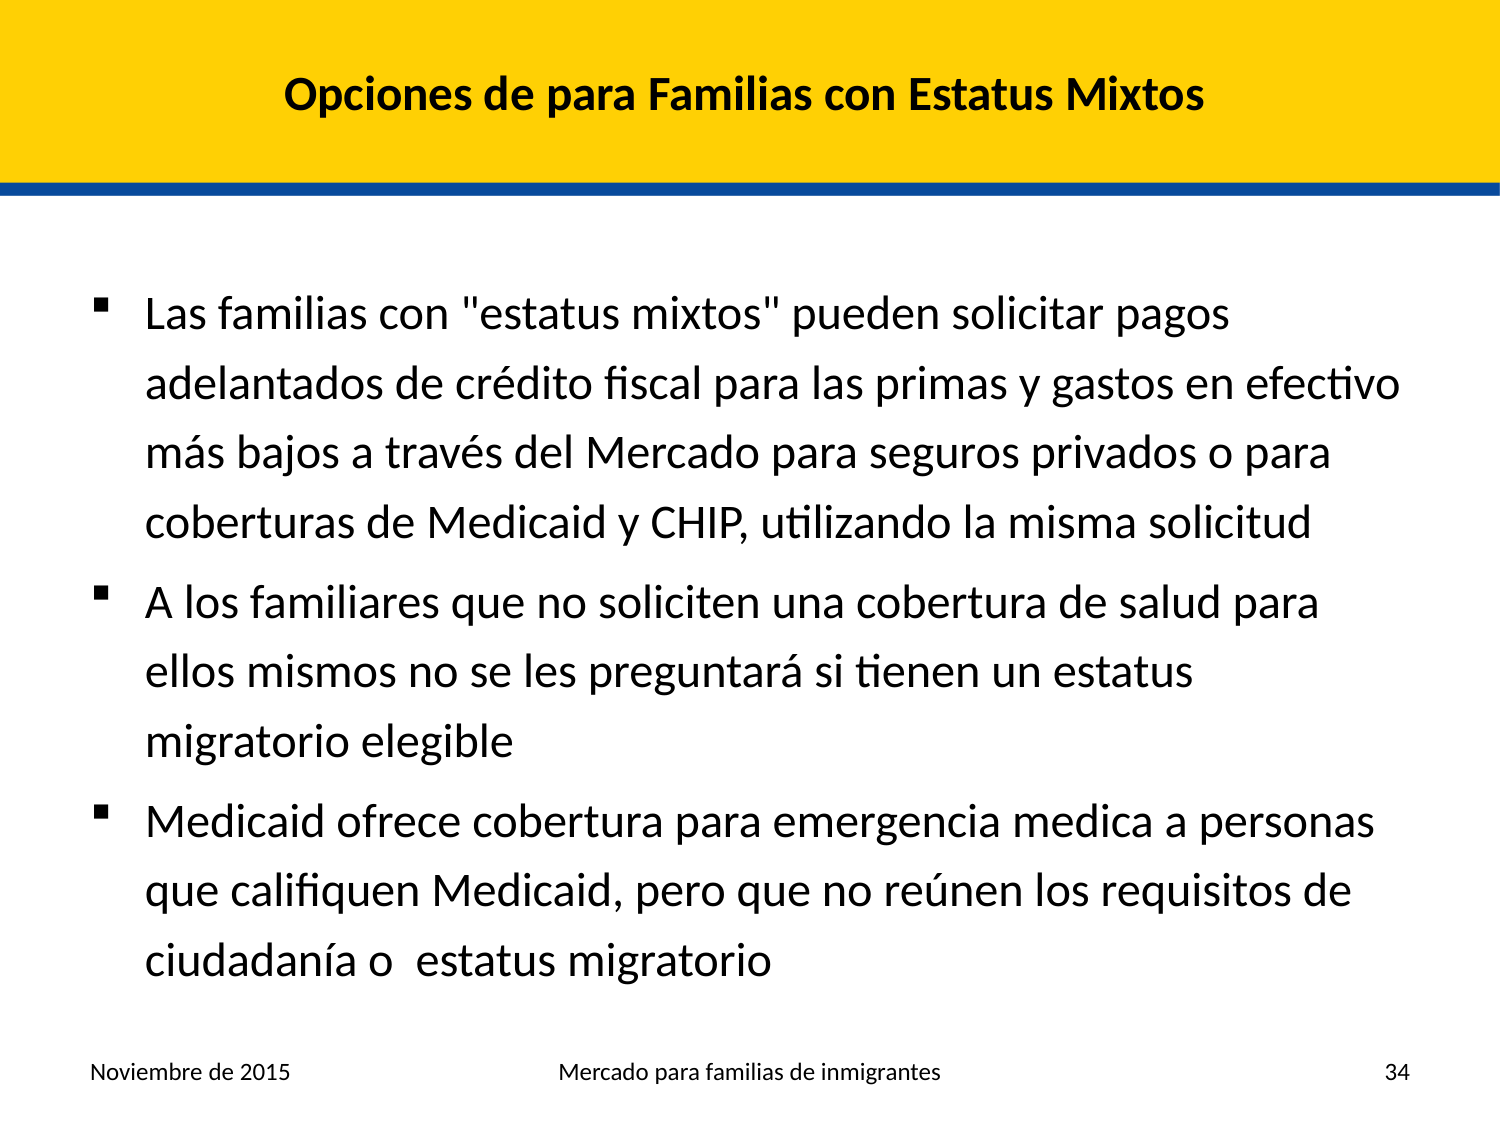

# Opciones de para Familias con Estatus Mixtos
Las familias con "estatus mixtos" pueden solicitar pagos adelantados de crédito fiscal para las primas y gastos en efectivo más bajos a través del Mercado para seguros privados o para coberturas de Medicaid y CHIP, utilizando la misma solicitud
A los familiares que no soliciten una cobertura de salud para ellos mismos no se les preguntará si tienen un estatus migratorio elegible
Medicaid ofrece cobertura para emergencia medica a personas que califiquen Medicaid, pero que no reúnen los requisitos de ciudadanía o  estatus migratorio

Noviembre de 2015
Mercado para familias de inmigrantes
34